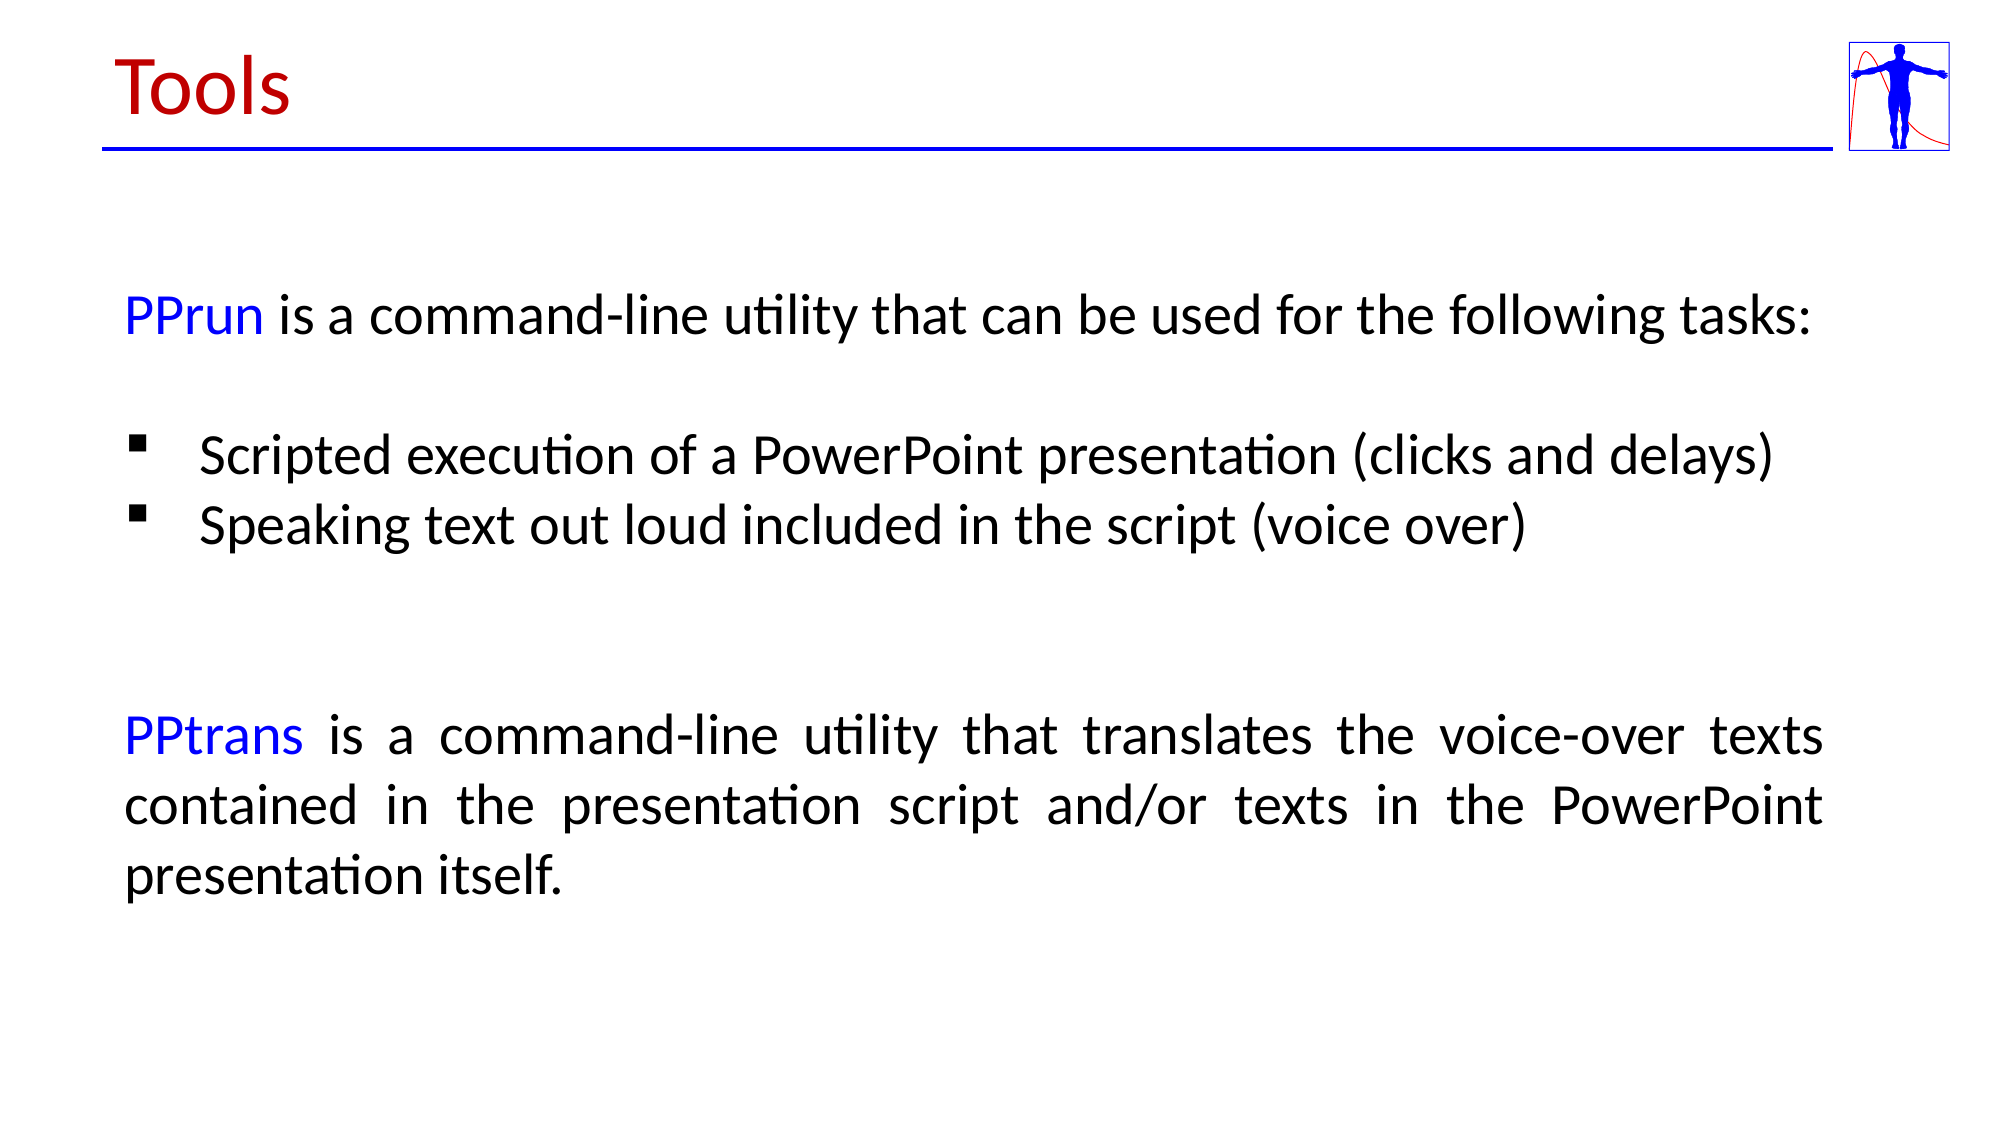

# Tools
PPrun is a command-line utility that can be used for the following tasks:

Scripted execution of a PowerPoint presentation (clicks and delays)
Speaking text out loud included in the script (voice over)

PPtrans is a command-line utility that translates the voice-over texts contained in the presentation script and/or texts in the PowerPoint presentation itself.